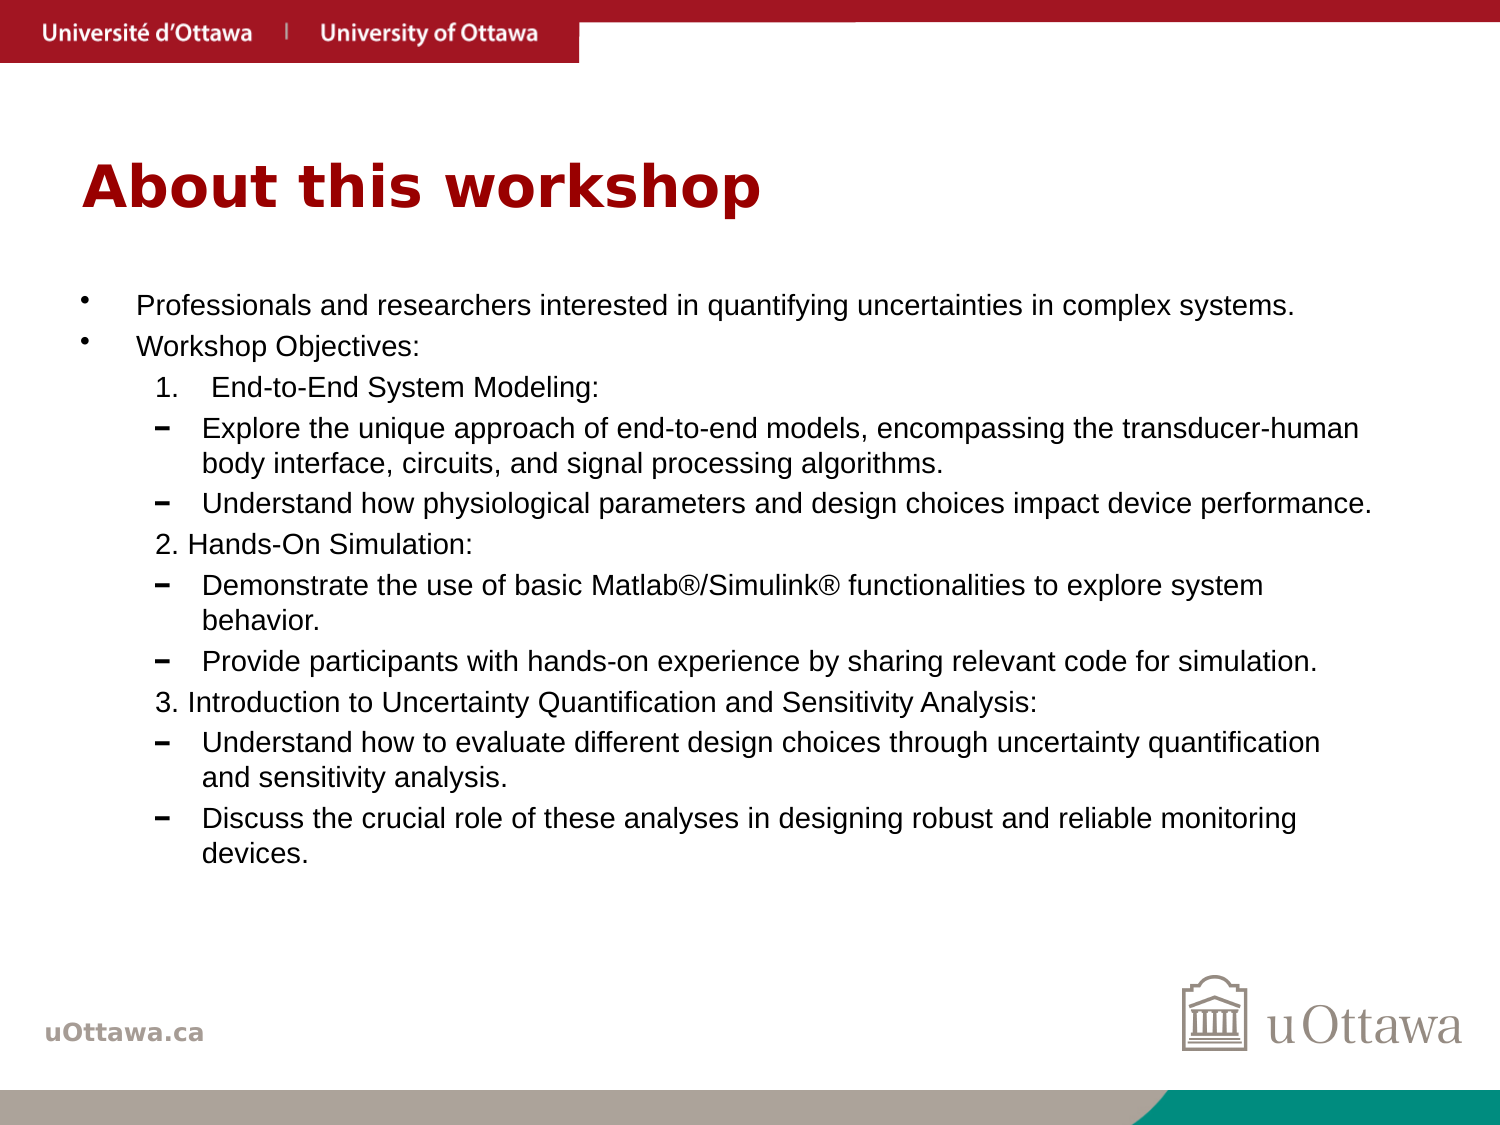

# About this workshop
Professionals and researchers interested in quantifying uncertainties in complex systems.
Workshop Objectives:
End-to-End System Modeling:
Explore the unique approach of end-to-end models, encompassing the transducer-human body interface, circuits, and signal processing algorithms.
Understand how physiological parameters and design choices impact device performance.
2. Hands-On Simulation:
Demonstrate the use of basic Matlab®/Simulink® functionalities to explore system behavior.
Provide participants with hands-on experience by sharing relevant code for simulation.
3. Introduction to Uncertainty Quantification and Sensitivity Analysis:
Understand how to evaluate different design choices through uncertainty quantification and sensitivity analysis.
Discuss the crucial role of these analyses in designing robust and reliable monitoring devices.